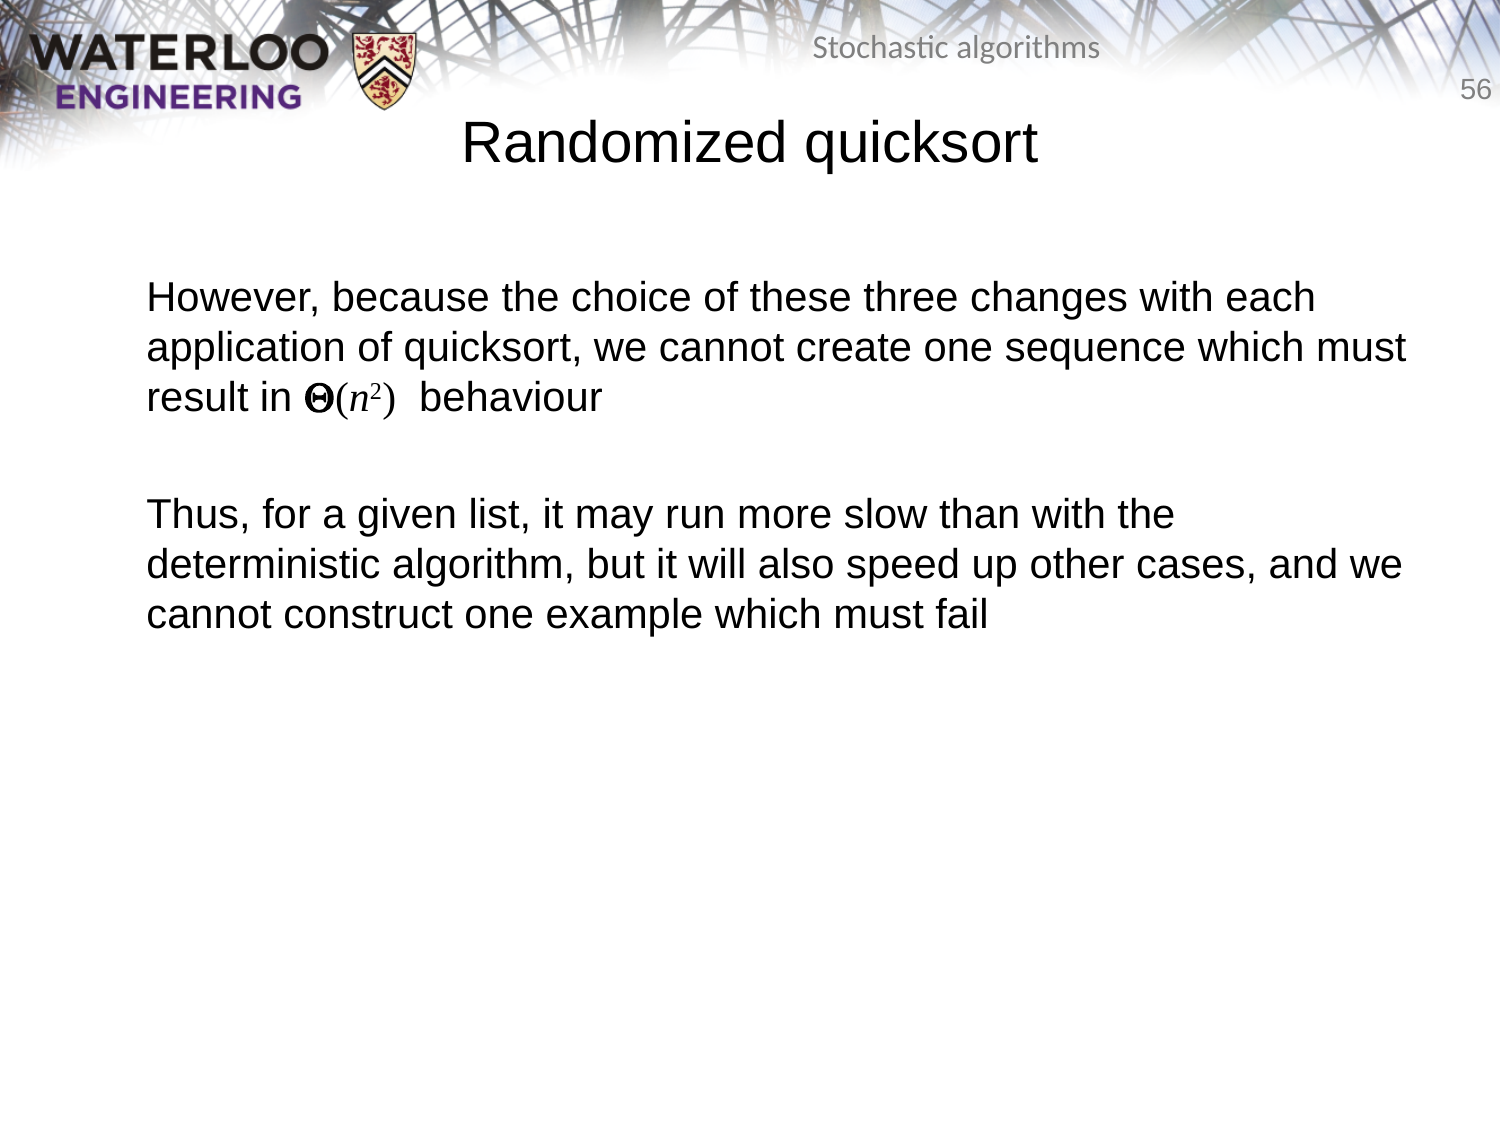

# Randomized quicksort
	However, because the choice of these three changes with each application of quicksort, we cannot create one sequence which must result in Θ(n2)  behaviour

	Thus, for a given list, it may run more slow than with the deterministic algorithm, but it will also speed up other cases, and we cannot construct one example which must fail